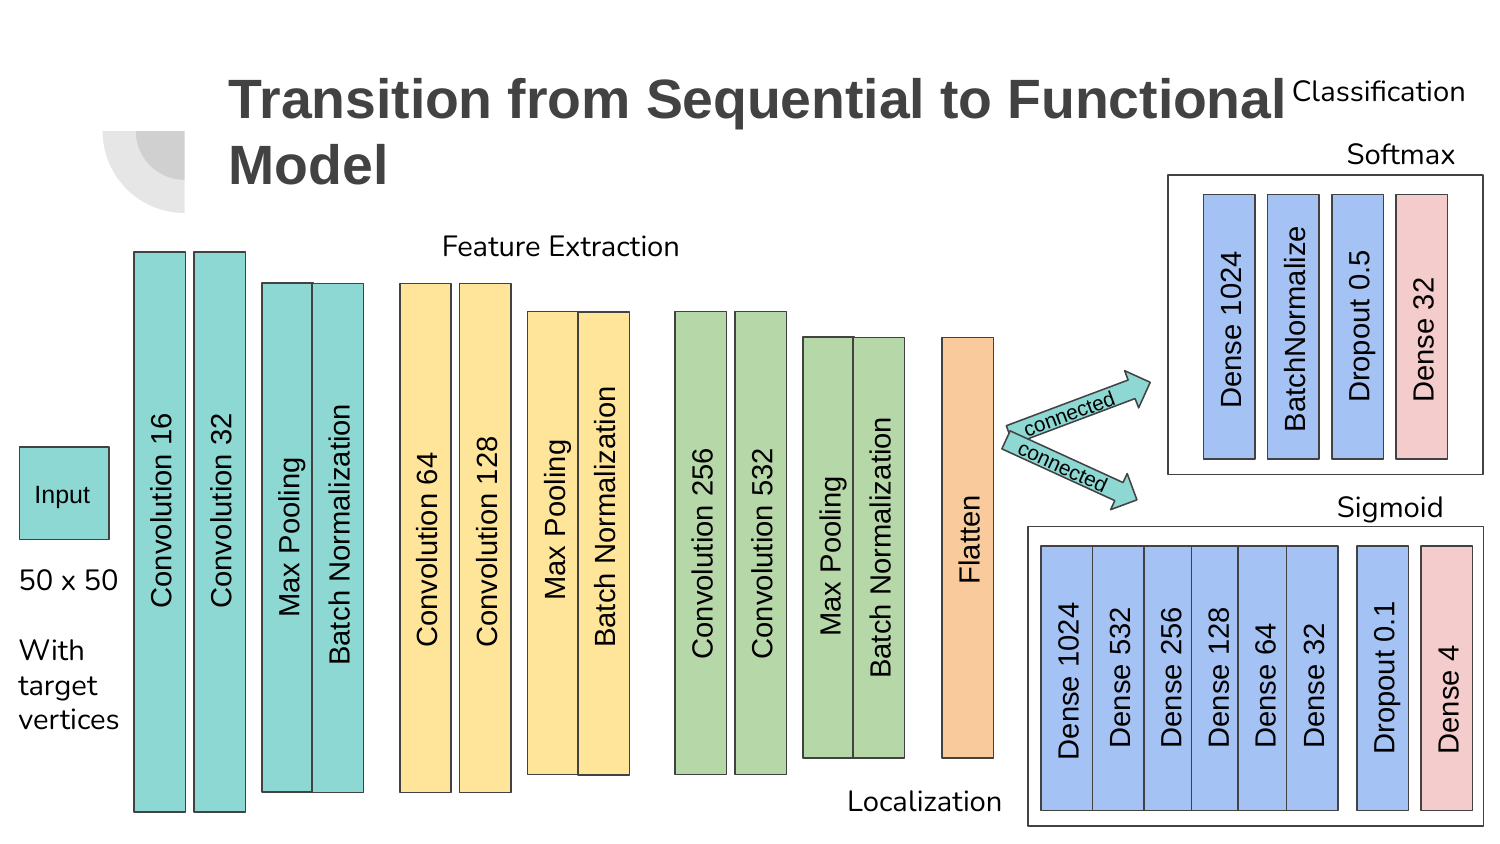

# Transition from Sequential to Functional Model
Classification
Softmax

Feature Extraction
Dense 1024
BatchNormalize
Dropout 0.5
Dense 32
connected
Input
connected
Sigmoid
Convolution 16
Convolution 32
Max Pooling
Batch Normalization
Convolution 64
Convolution 128
Convolution 256
Convolution 532
Max Pooling
Batch Normalization
Max Pooling
Batch Normalization
Flatten

50 x 50

With target vertices
Dense 1024
Dense 532
Dense 256
Dense 128
Dense 64
Dense 32
Dropout 0.1
Dense 4
Localization